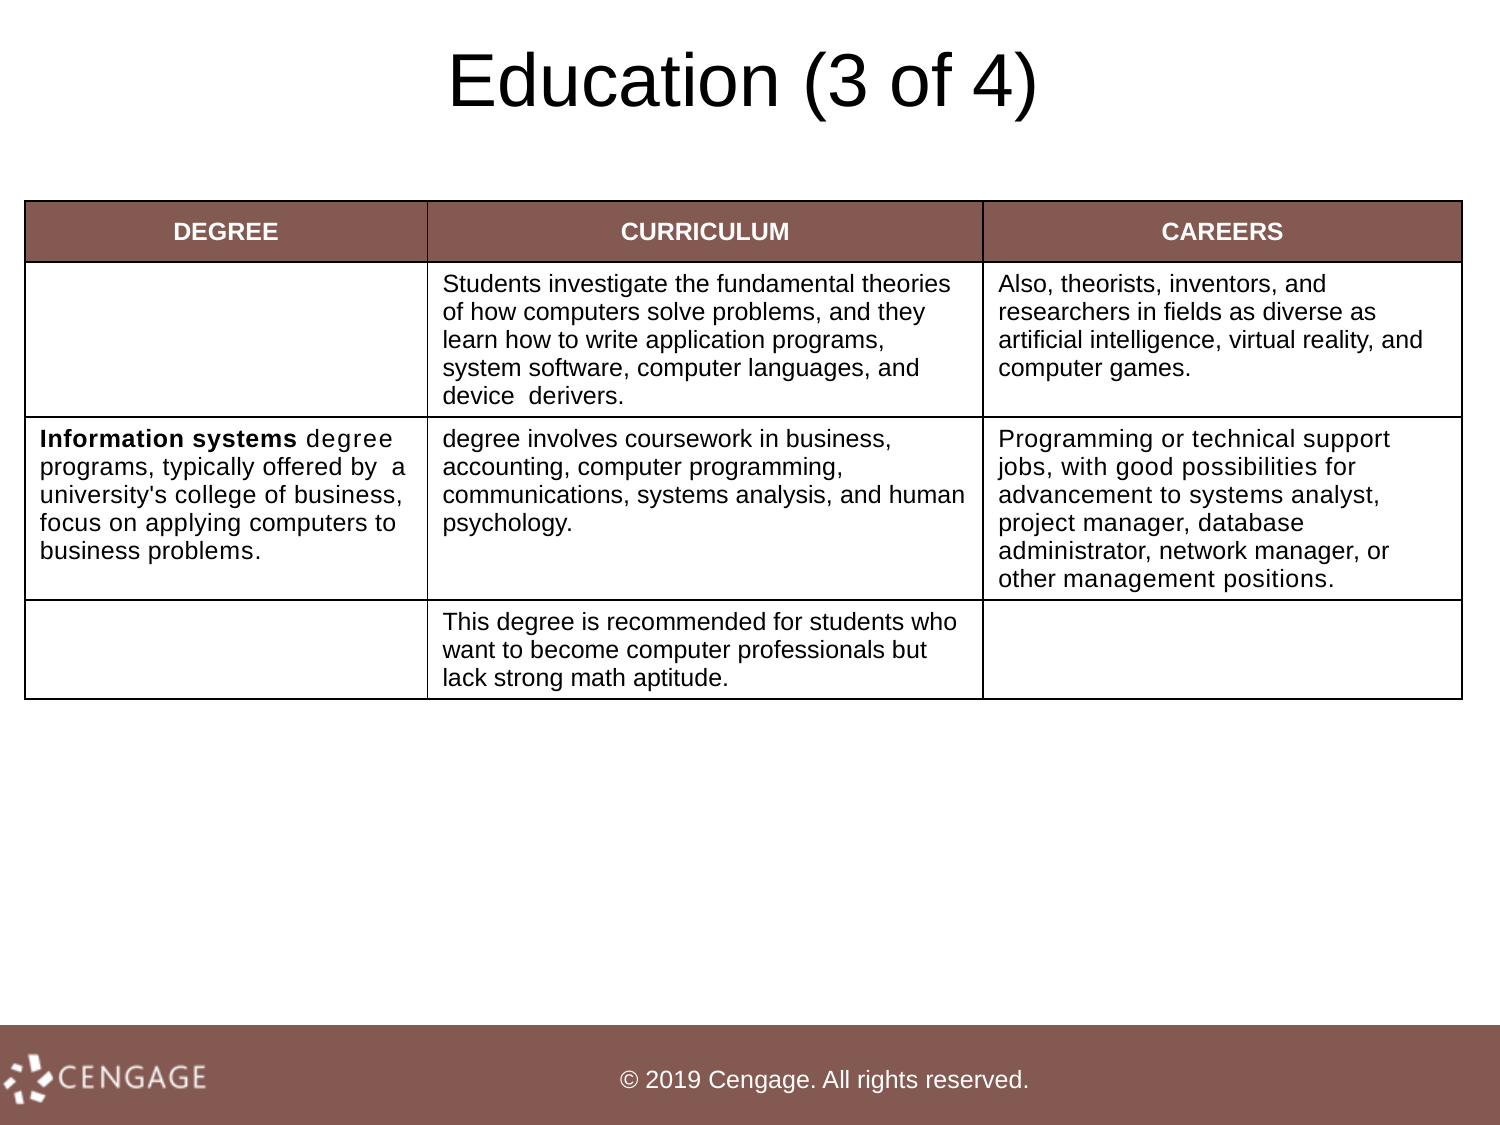

# Education (3 of 4)
| DEGREE | CURRICULUM | CAREERS |
| --- | --- | --- |
|  | Students investigate the fundamental theories of how computers solve problems, and they learn how to write application programs, system software, computer languages, and device derivers. | Also, theorists, inventors, and researchers in fields as diverse as artificial intelligence, virtual reality, and computer games. |
| Information systems degree programs, typically offered by a university's college of business, focus on applying computers to business problems. | degree involves coursework in business, accounting, computer programming, communications, systems analysis, and human psychology. | Programming or technical support jobs, with good possibilities for advancement to systems analyst, project manager, database administrator, network manager, or other management positions. |
|  | This degree is recommended for students who want to become computer professionals but lack strong math aptitude. |  |